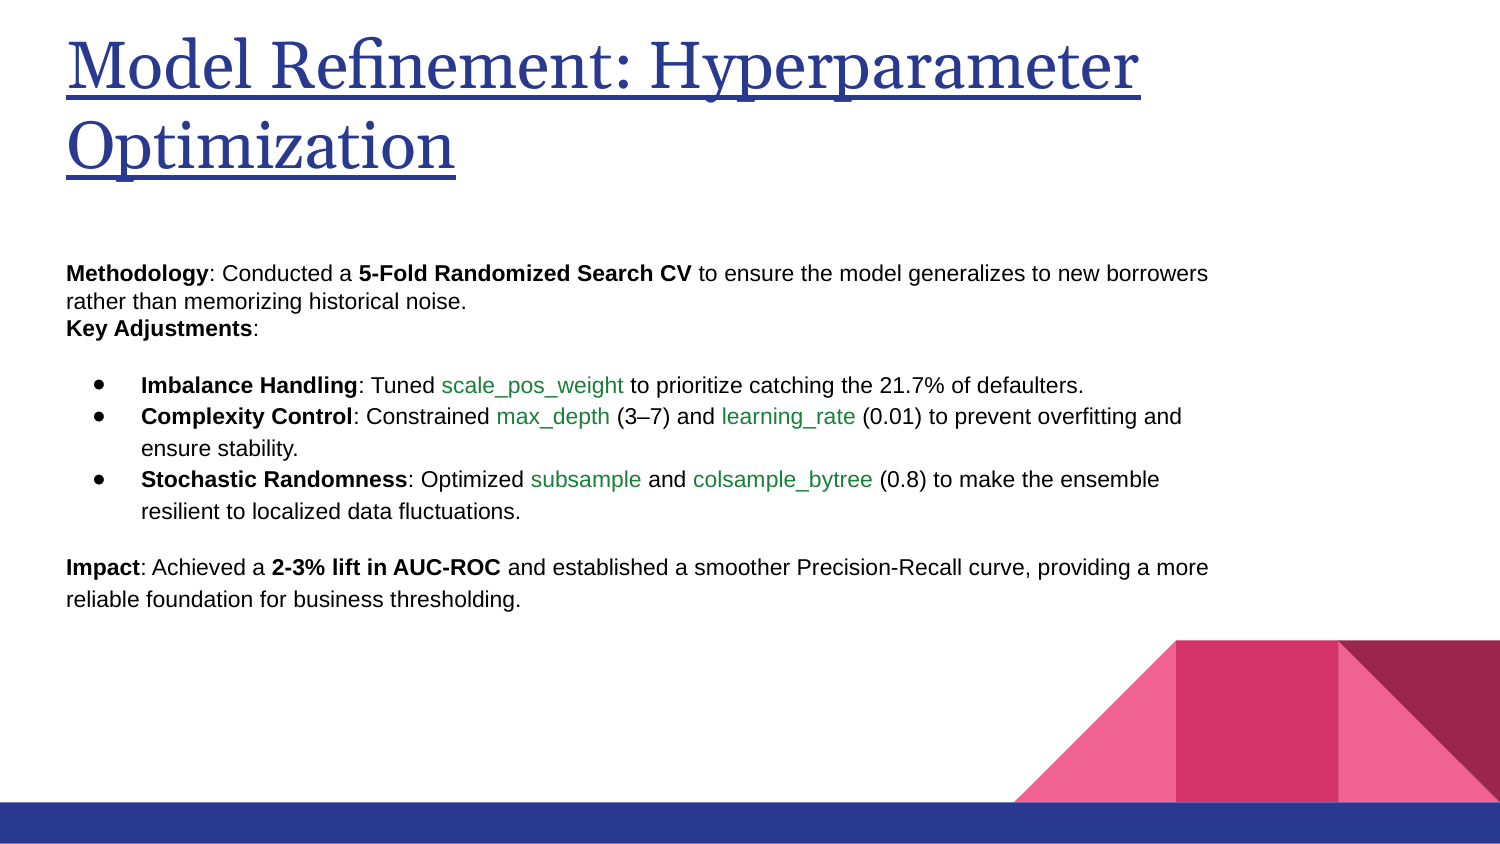

# Model Refinement: Hyperparameter Optimization
Methodology: Conducted a 5-Fold Randomized Search CV to ensure the model generalizes to new borrowers rather than memorizing historical noise.
Key Adjustments:
Imbalance Handling: Tuned scale_pos_weight to prioritize catching the 21.7% of defaulters.
Complexity Control: Constrained max_depth (3–7) and learning_rate (0.01) to prevent overfitting and ensure stability.
Stochastic Randomness: Optimized subsample and colsample_bytree (0.8) to make the ensemble resilient to localized data fluctuations.
Impact: Achieved a 2-3% lift in AUC-ROC and established a smoother Precision-Recall curve, providing a more reliable foundation for business thresholding.